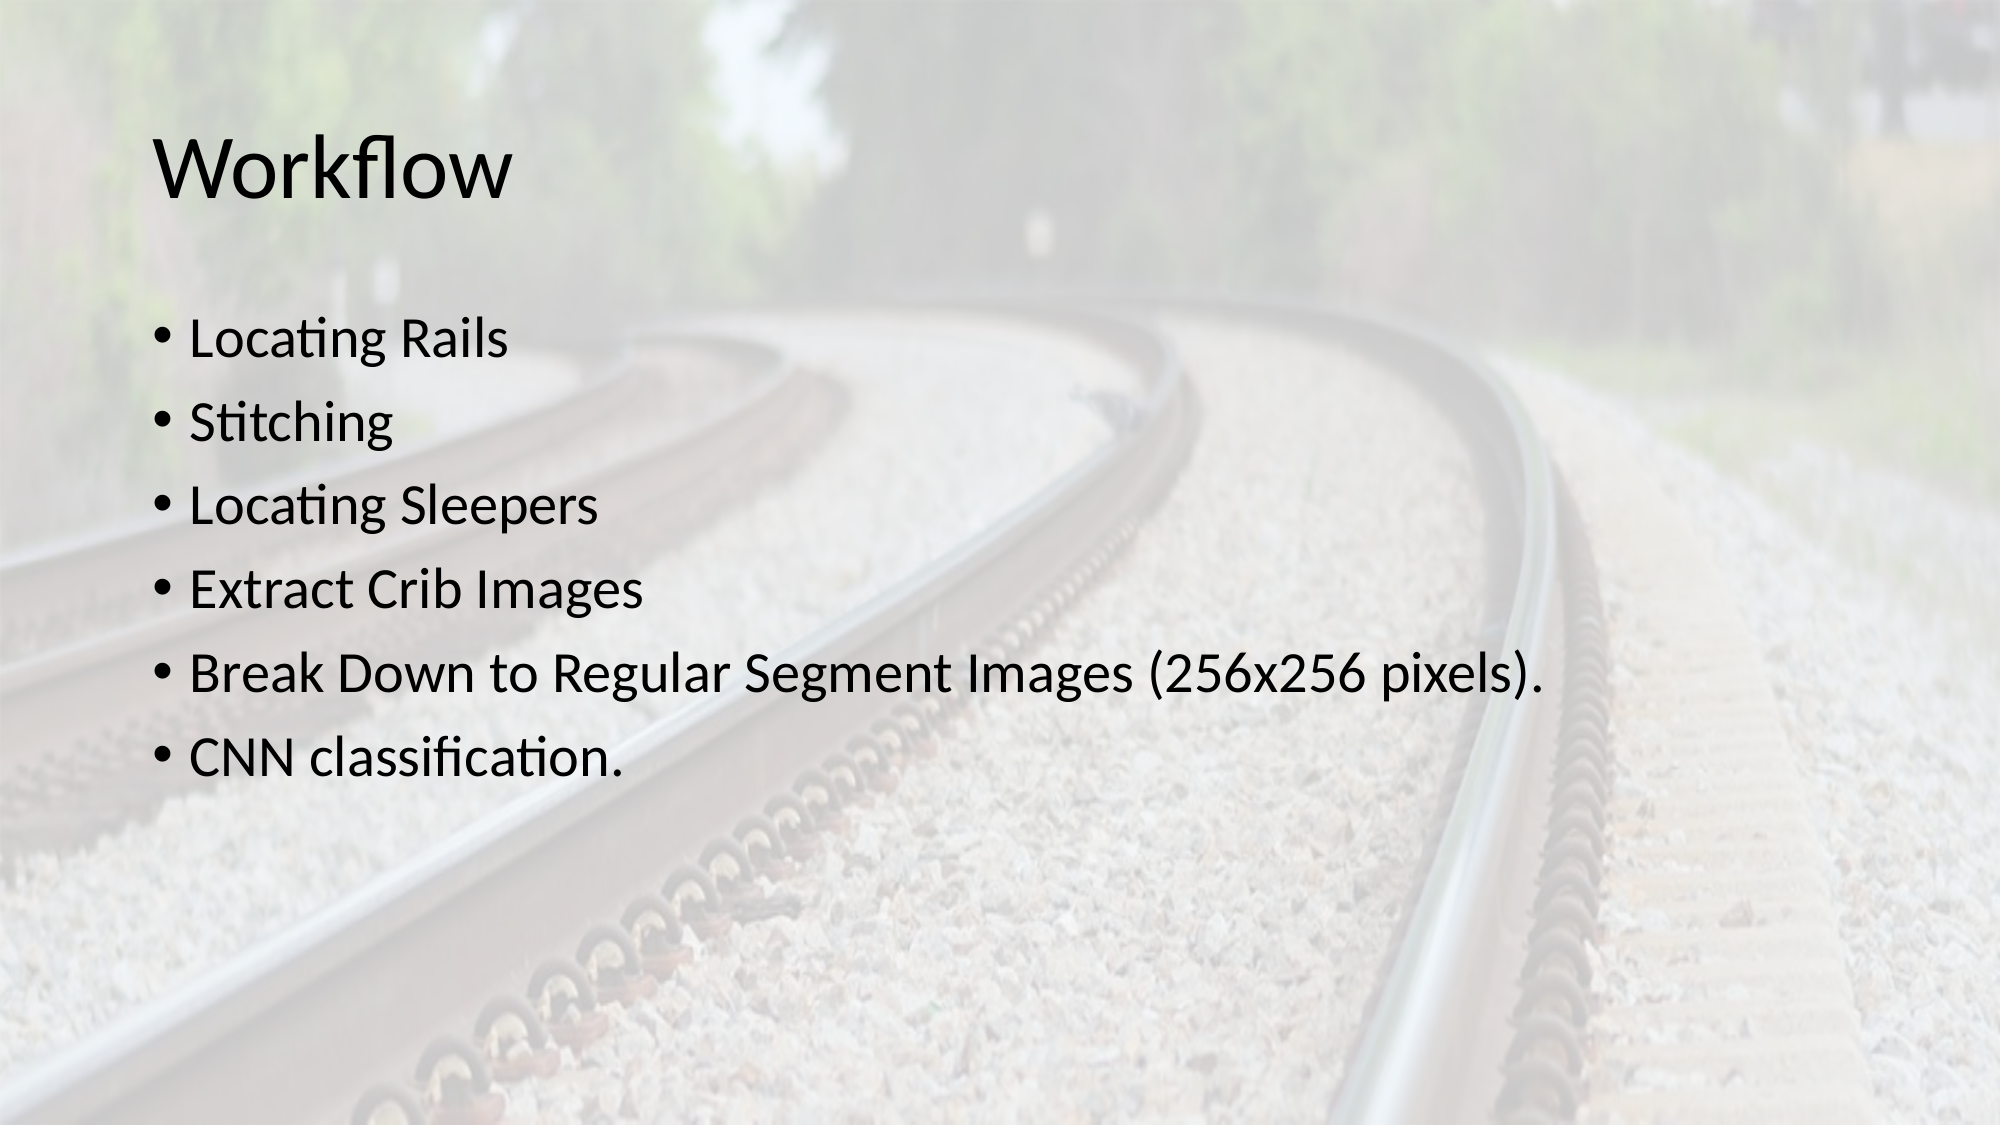

# Workflow
Locating Rails
Stitching
Locating Sleepers
Extract Crib Images
Break Down to Regular Segment Images (256x256 pixels).
CNN classification.